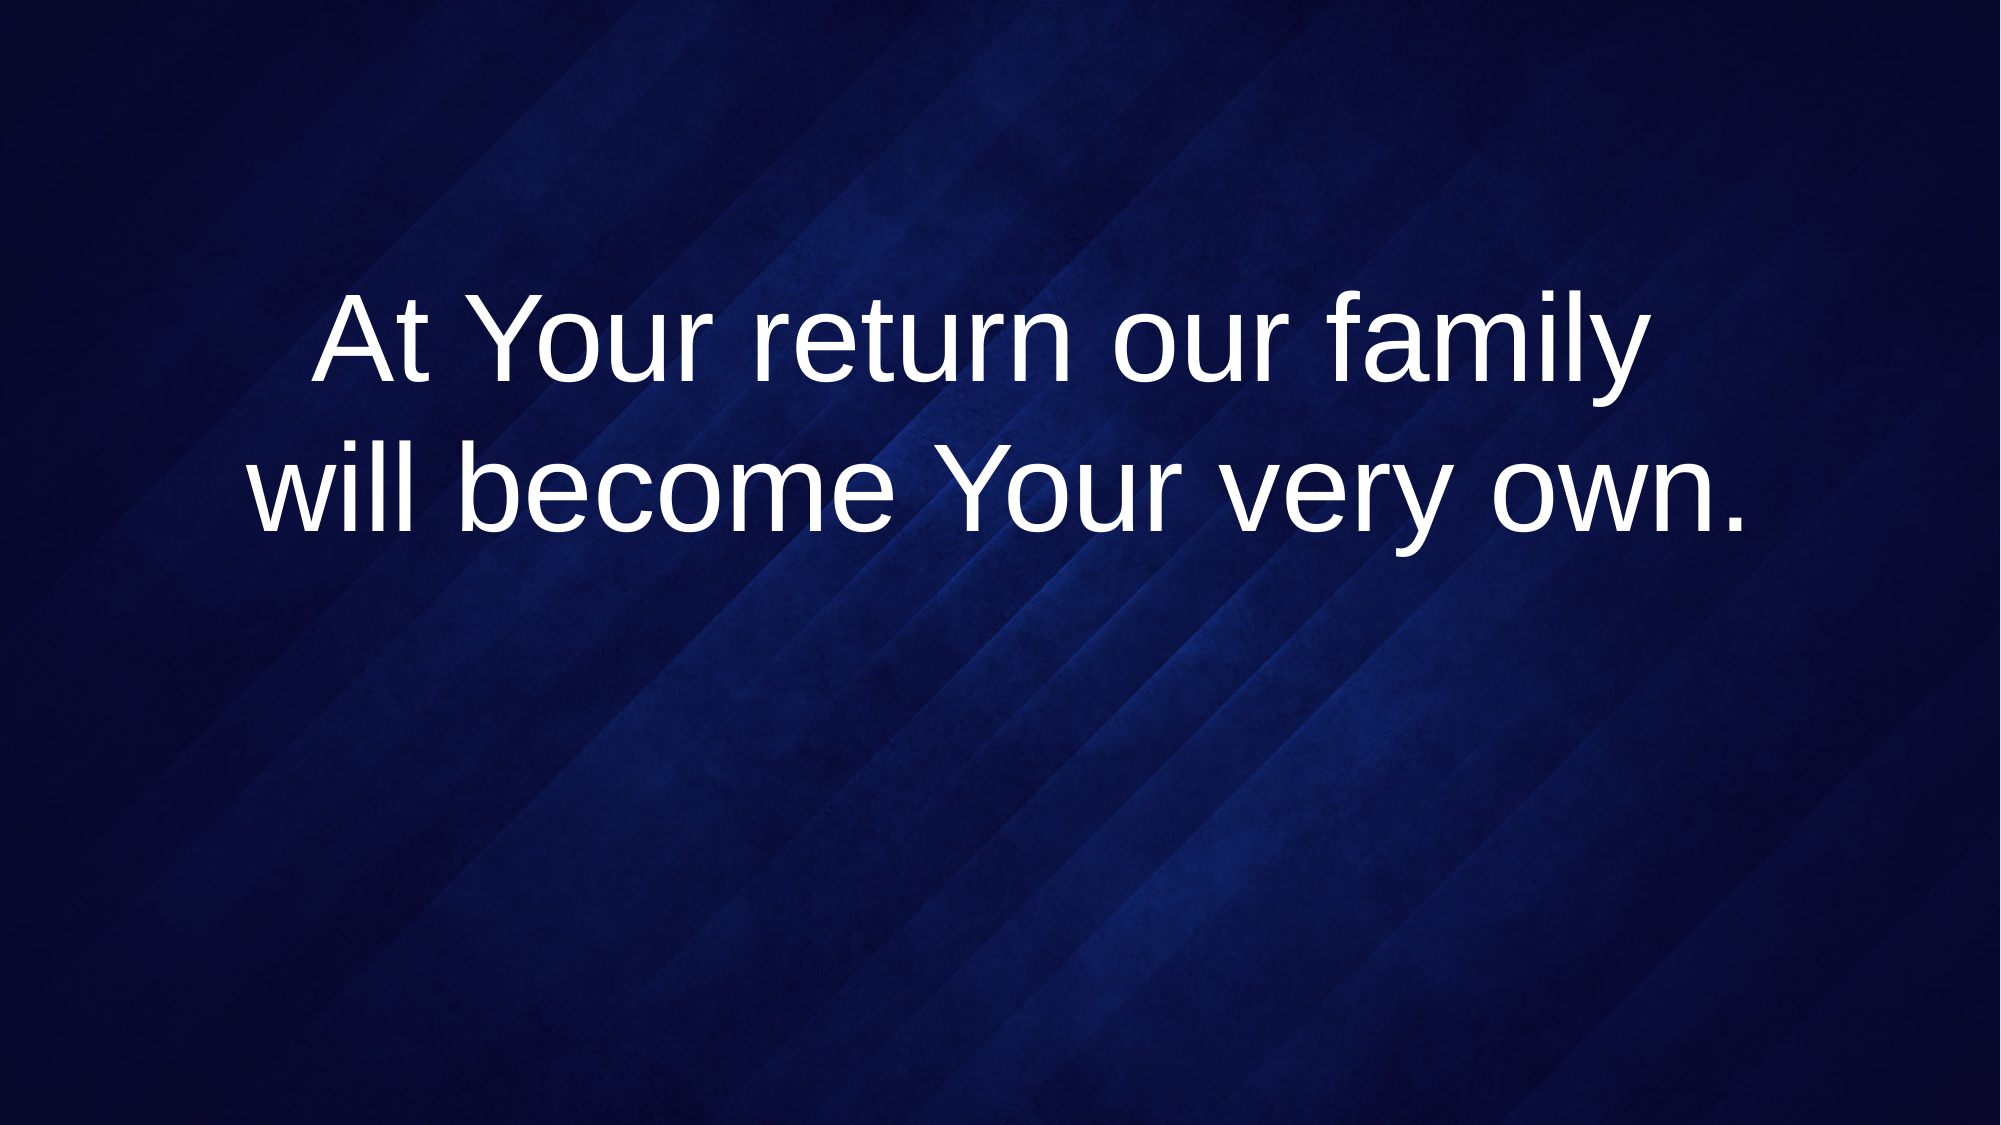

# At Your return our family will become Your very own.